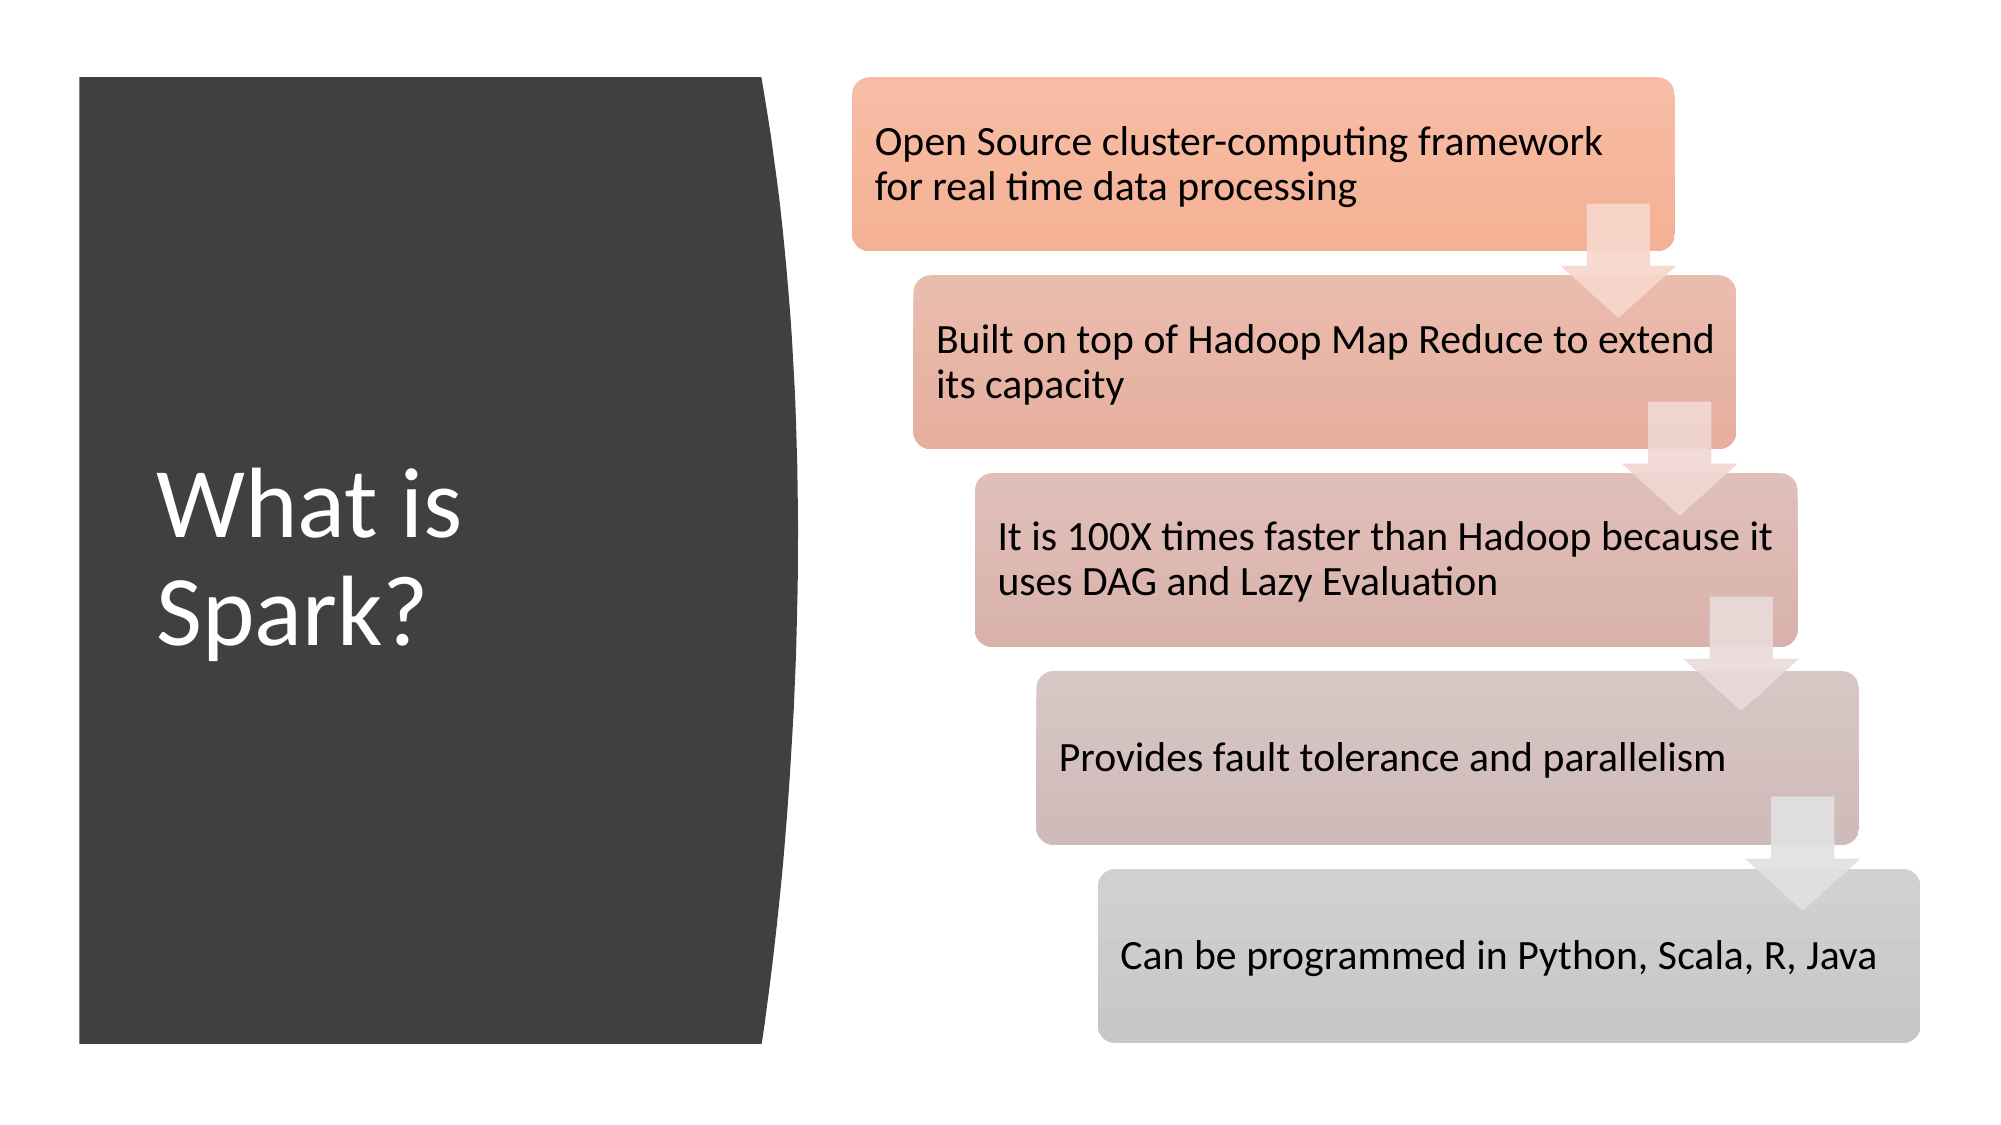

Open Source cluster-computing framework for real time data processing
Built on top of Hadoop Map Reduce to extend its capacity
It is 100X times faster than Hadoop because it uses DAG and Lazy Evaluation
Provides fault tolerance and parallelism
Can be programmed in Python, Scala, R, Java

# What is Spark?